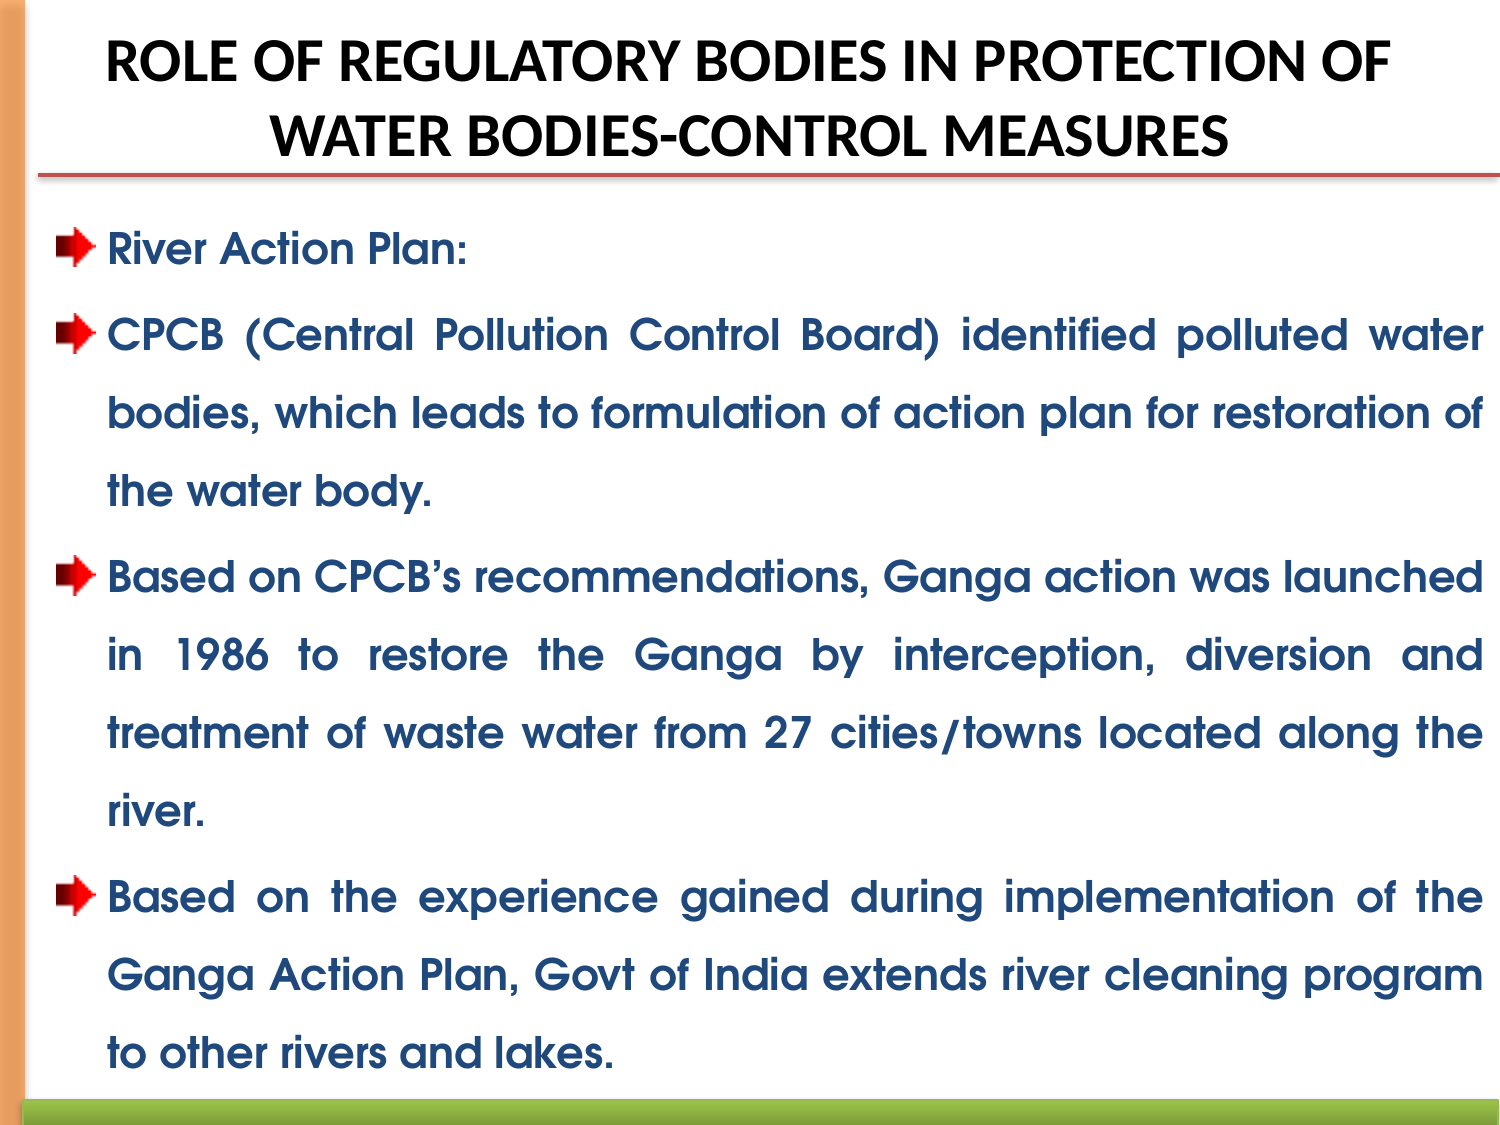

# ROLE OF REGULATORY BODIES IN PROTECTION OF WATER BODIES-CONTROL MEASURES
River Action Plan:
CPCB (Central Pollution Control Board) identified polluted water bodies, which leads to formulation of action plan for restoration of the water body.
Based on CPCB’s recommendations, Ganga action was launched in 1986 to restore the Ganga by interception, diversion and treatment of waste water from 27 cities/towns located along the river.
Based on the experience gained during implementation of the Ganga Action Plan, Govt of India extends river cleaning program to other rivers and lakes.